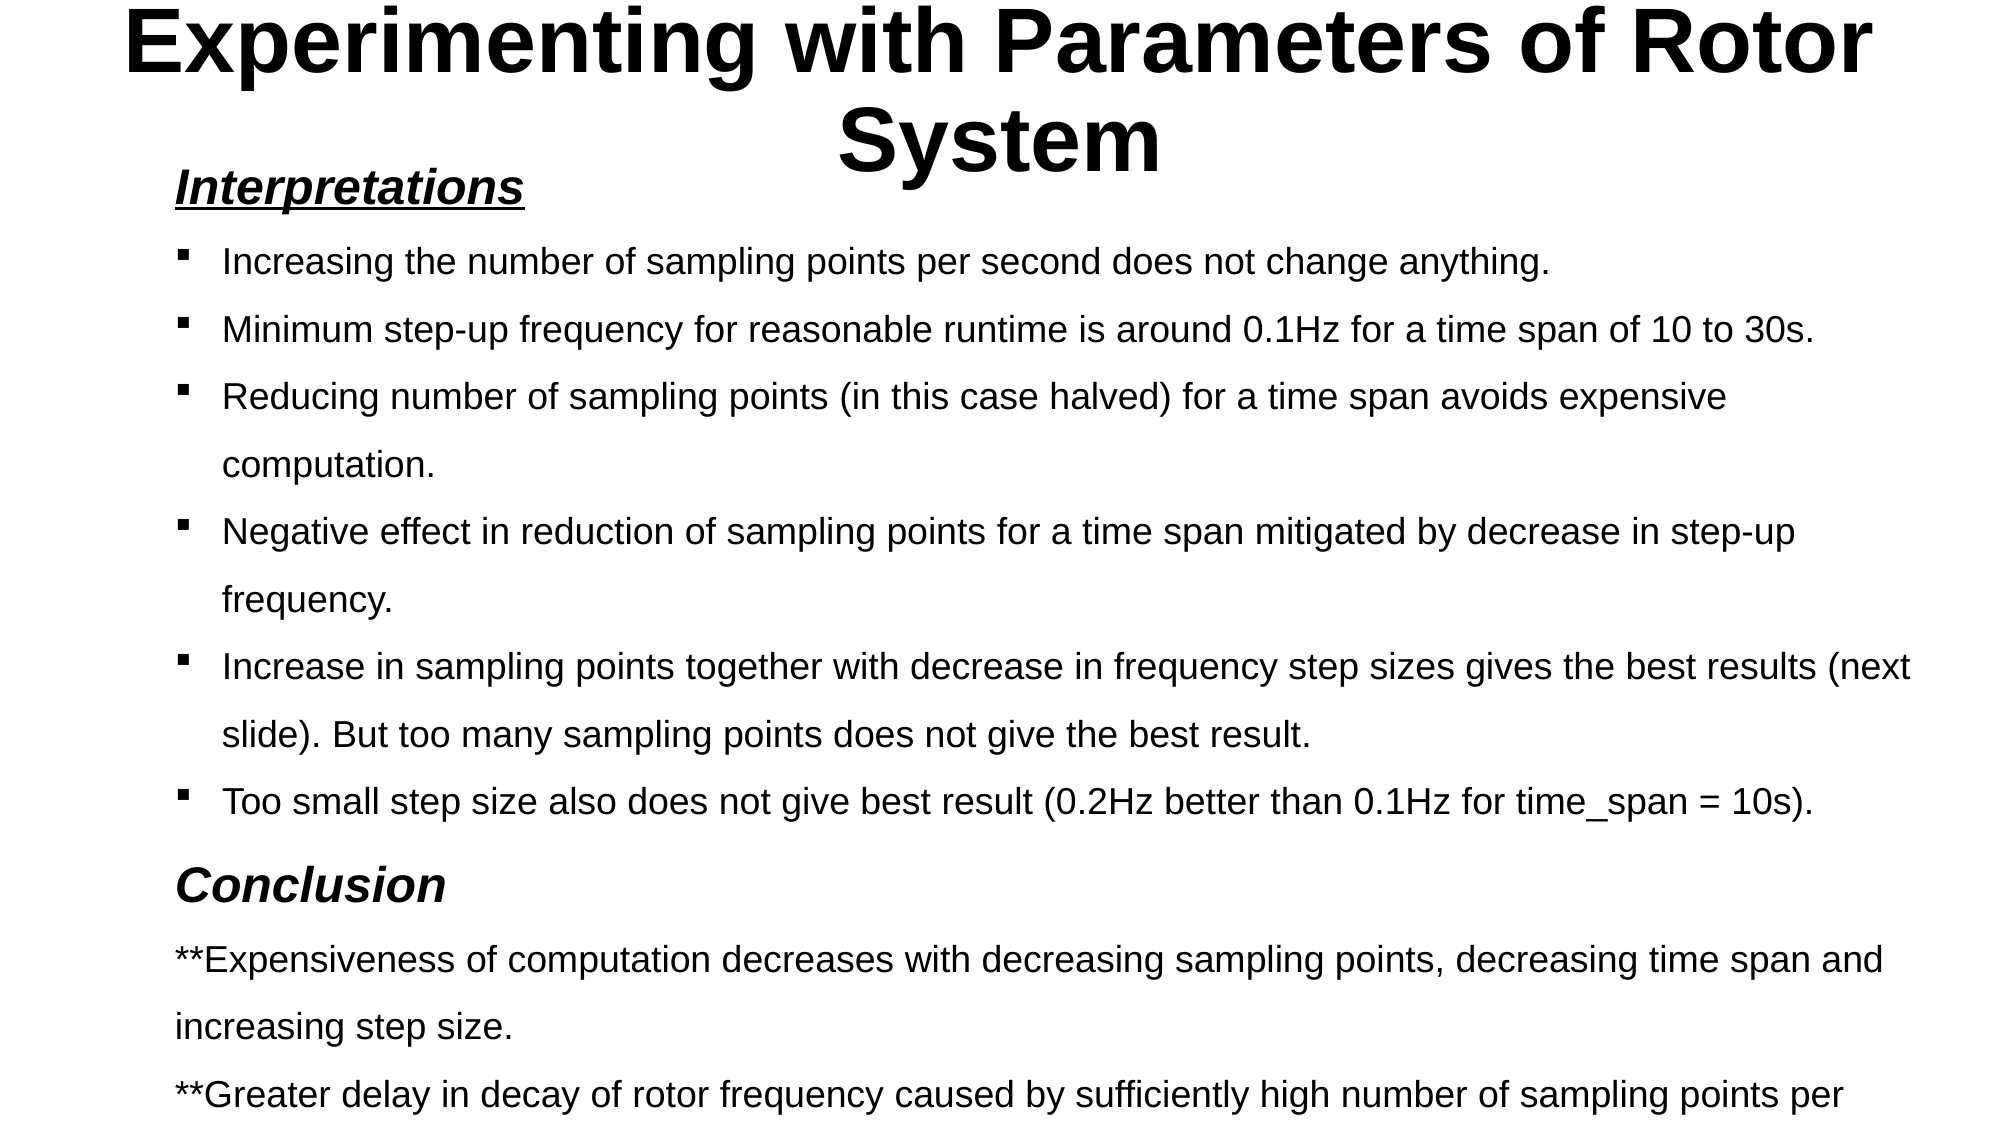

# Experimenting with Parameters of Rotor System
Interpretations
Increasing the number of sampling points per second does not change anything.
Minimum step-up frequency for reasonable runtime is around 0.1Hz for a time span of 10 to 30s.
Reducing number of sampling points (in this case halved) for a time span avoids expensive computation.
Negative effect in reduction of sampling points for a time span mitigated by decrease in step-up frequency.
Increase in sampling points together with decrease in frequency step sizes gives the best results (next slide). But too many sampling points does not give the best result.
Too small step size also does not give best result (0.2Hz better than 0.1Hz for time_span = 10s).
Conclusion
**Expensiveness of computation decreases with decreasing sampling points, decreasing time span and increasing step size.
**Greater delay in decay of rotor frequency caused by sufficiently high number of sampling points per second and sufficiently small driving frequency step size (sufficient information and less effects of damping caused by abruptness of driving frequency changes).